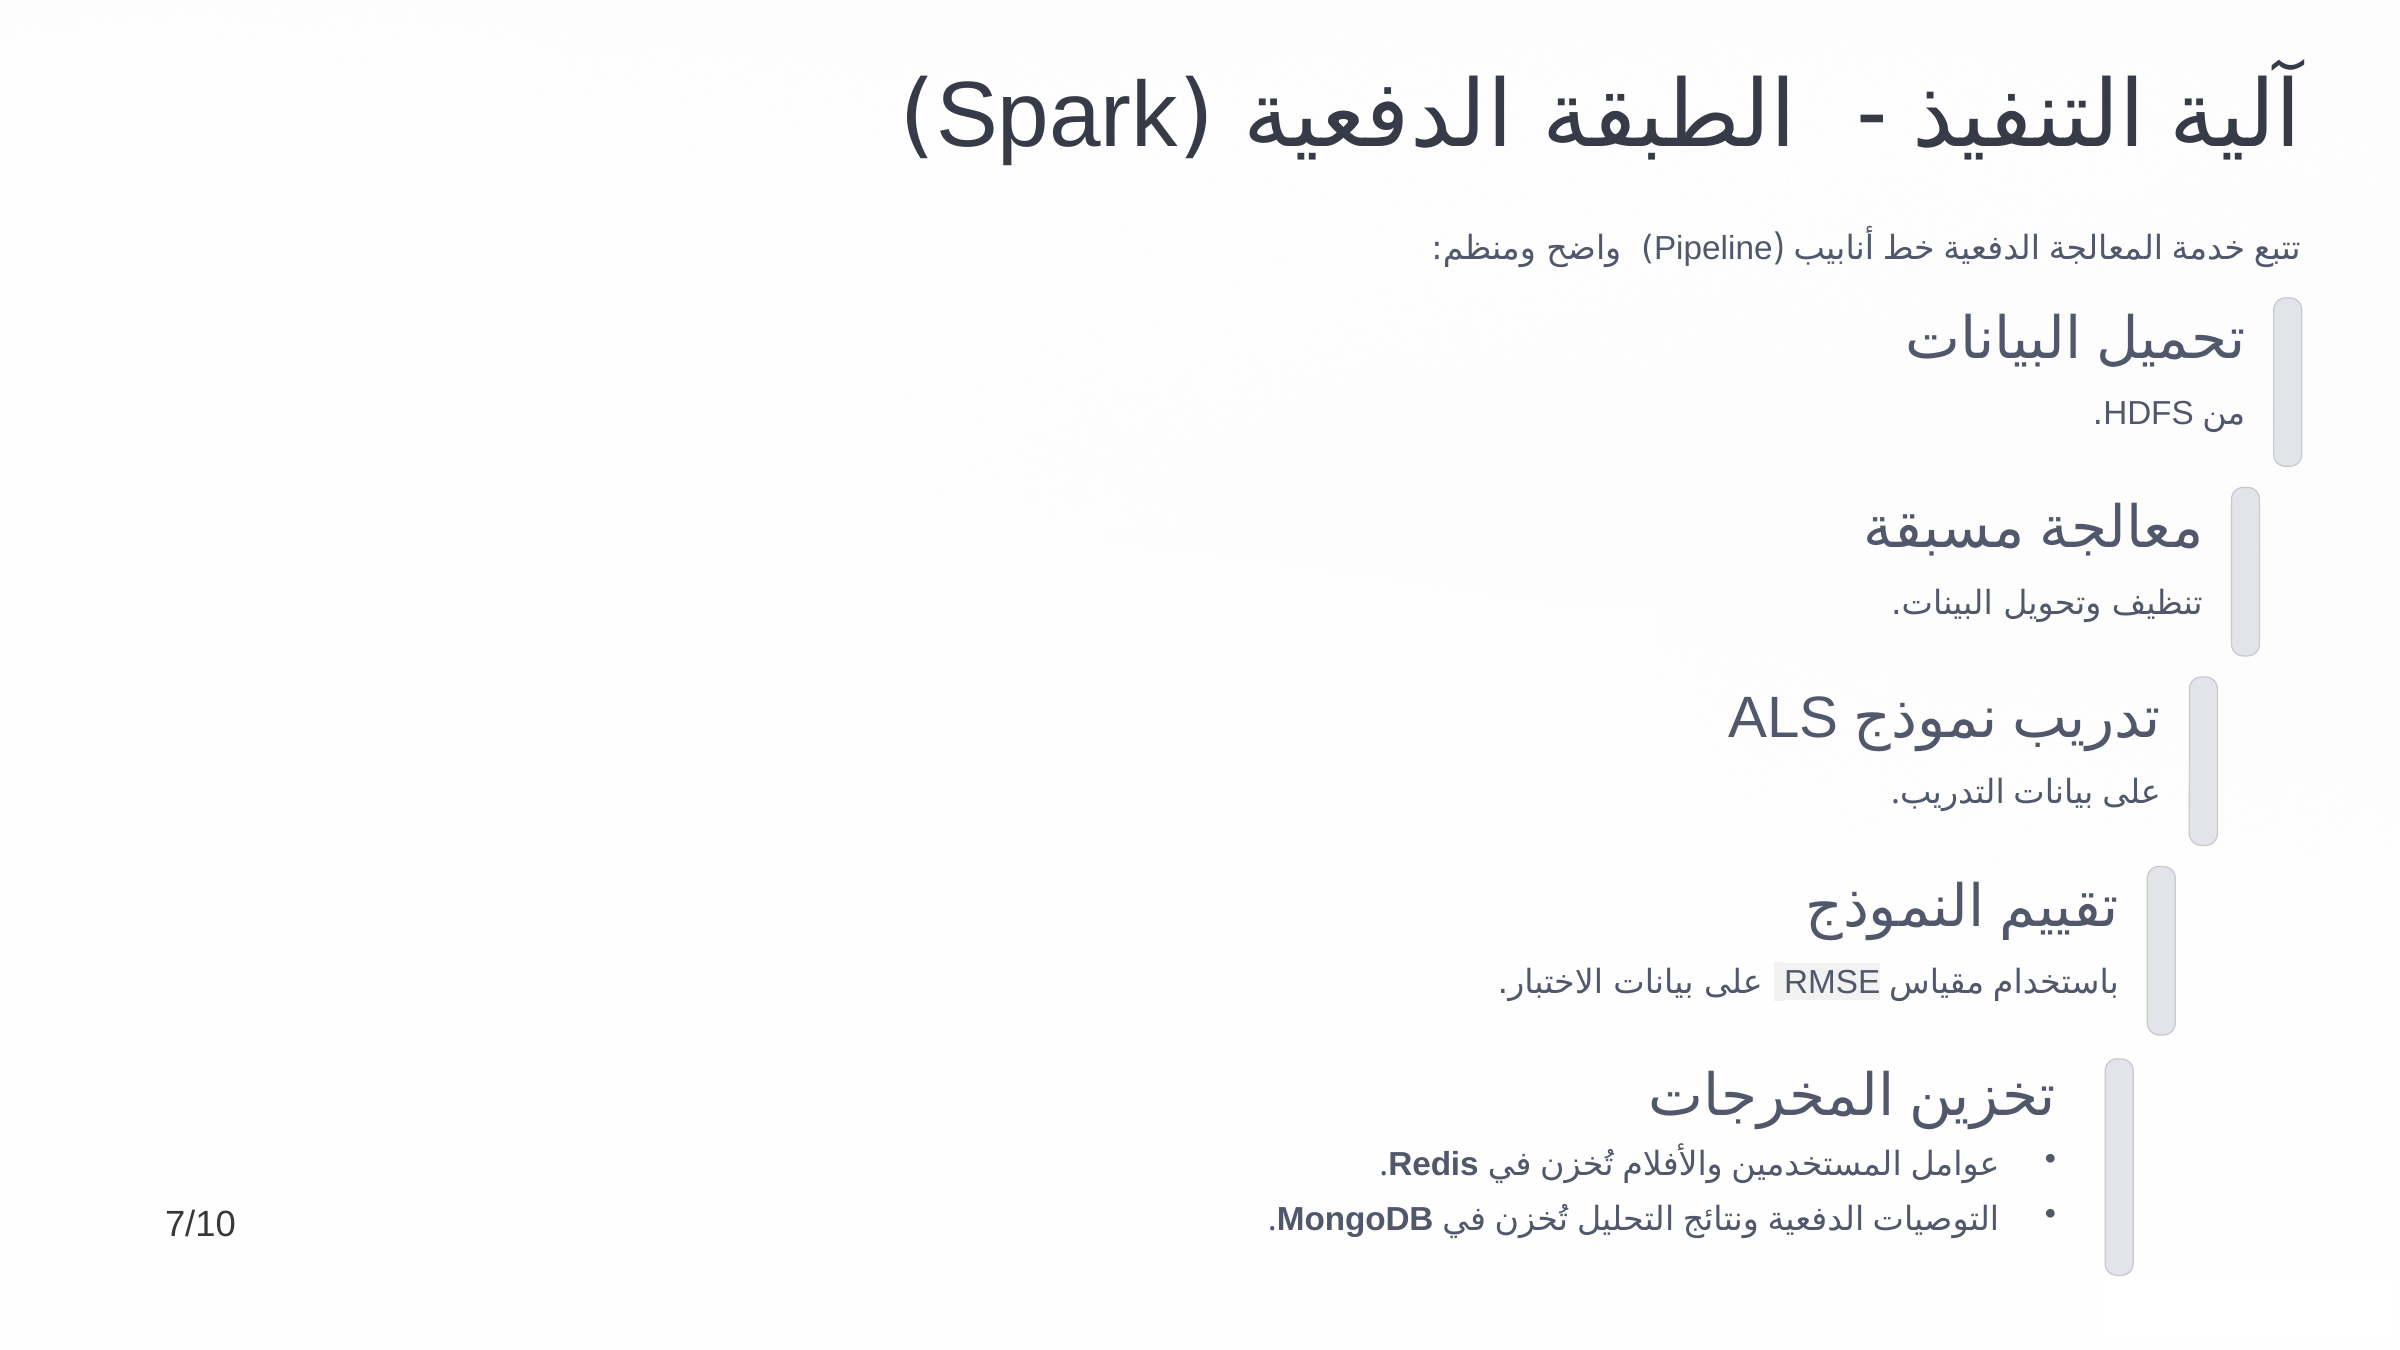

آلية التنفيذ -  الطبقة الدفعية (Spark)
تتبع خدمة المعالجة الدفعية خط أنابيب (Pipeline)  واضح ومنظم:

تحميل البيانات
من HDFS.

معالجة مسبقة
تنظيف وتحويل البينات.

تدريب نموذج ALS
على بيانات التدريب.

تقييم النموذج
باستخدام مقياس RMSE  على بيانات الاختبار.

تخزين المخرجات
عوامل المستخدمين والأفلام تُخزن في Redis.
7/10
التوصيات الدفعية ونتائج التحليل تُخزن في MongoDB.